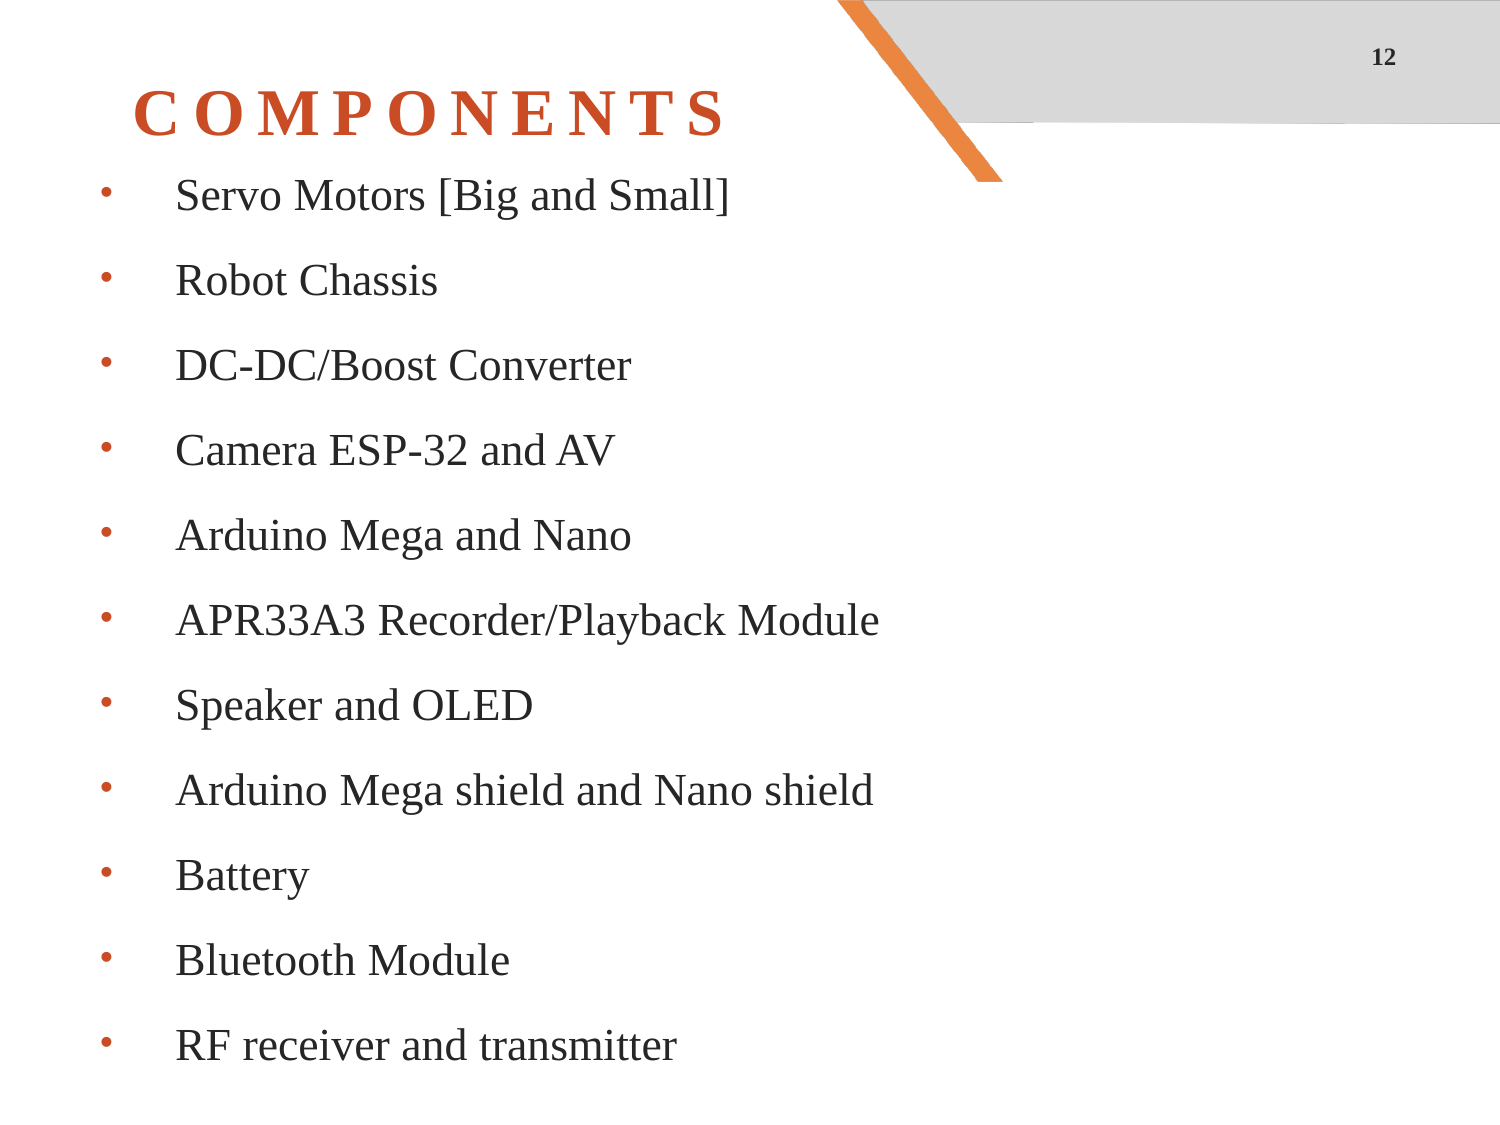

12
# COMPONENTS
Servo Motors [Big and Small]
Robot Chassis
DC-DC/Boost Converter
Camera ESP-32 and AV
Arduino Mega and Nano
APR33A3 Recorder/Playback Module
Speaker and OLED
Arduino Mega shield and Nano shield
Battery
Bluetooth Module
RF receiver and transmitter